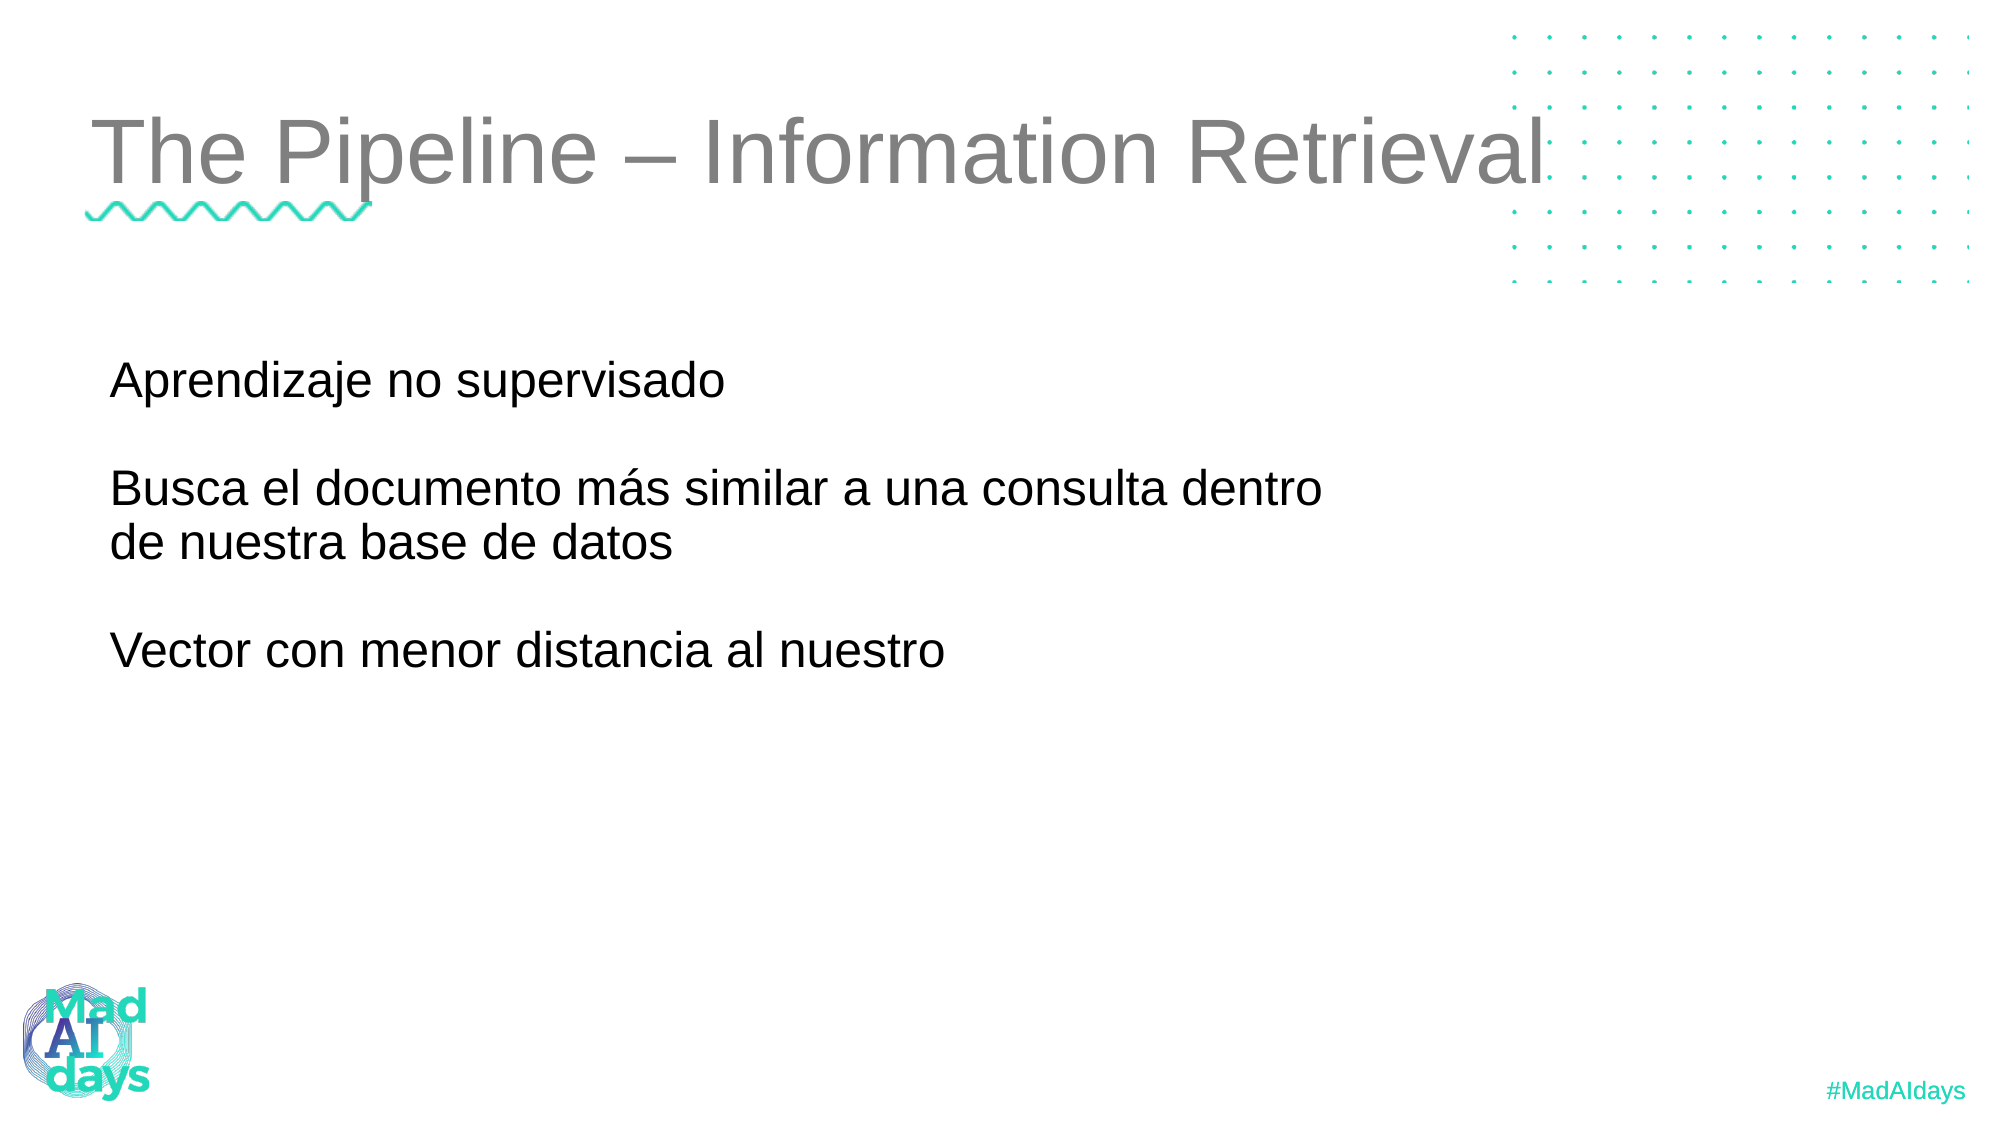

# The Pipeline – Information Retrieval
Aprendizaje no supervisado

Busca el documento más similar a una consulta dentro de nuestra base de datos

Vector con menor distancia al nuestro